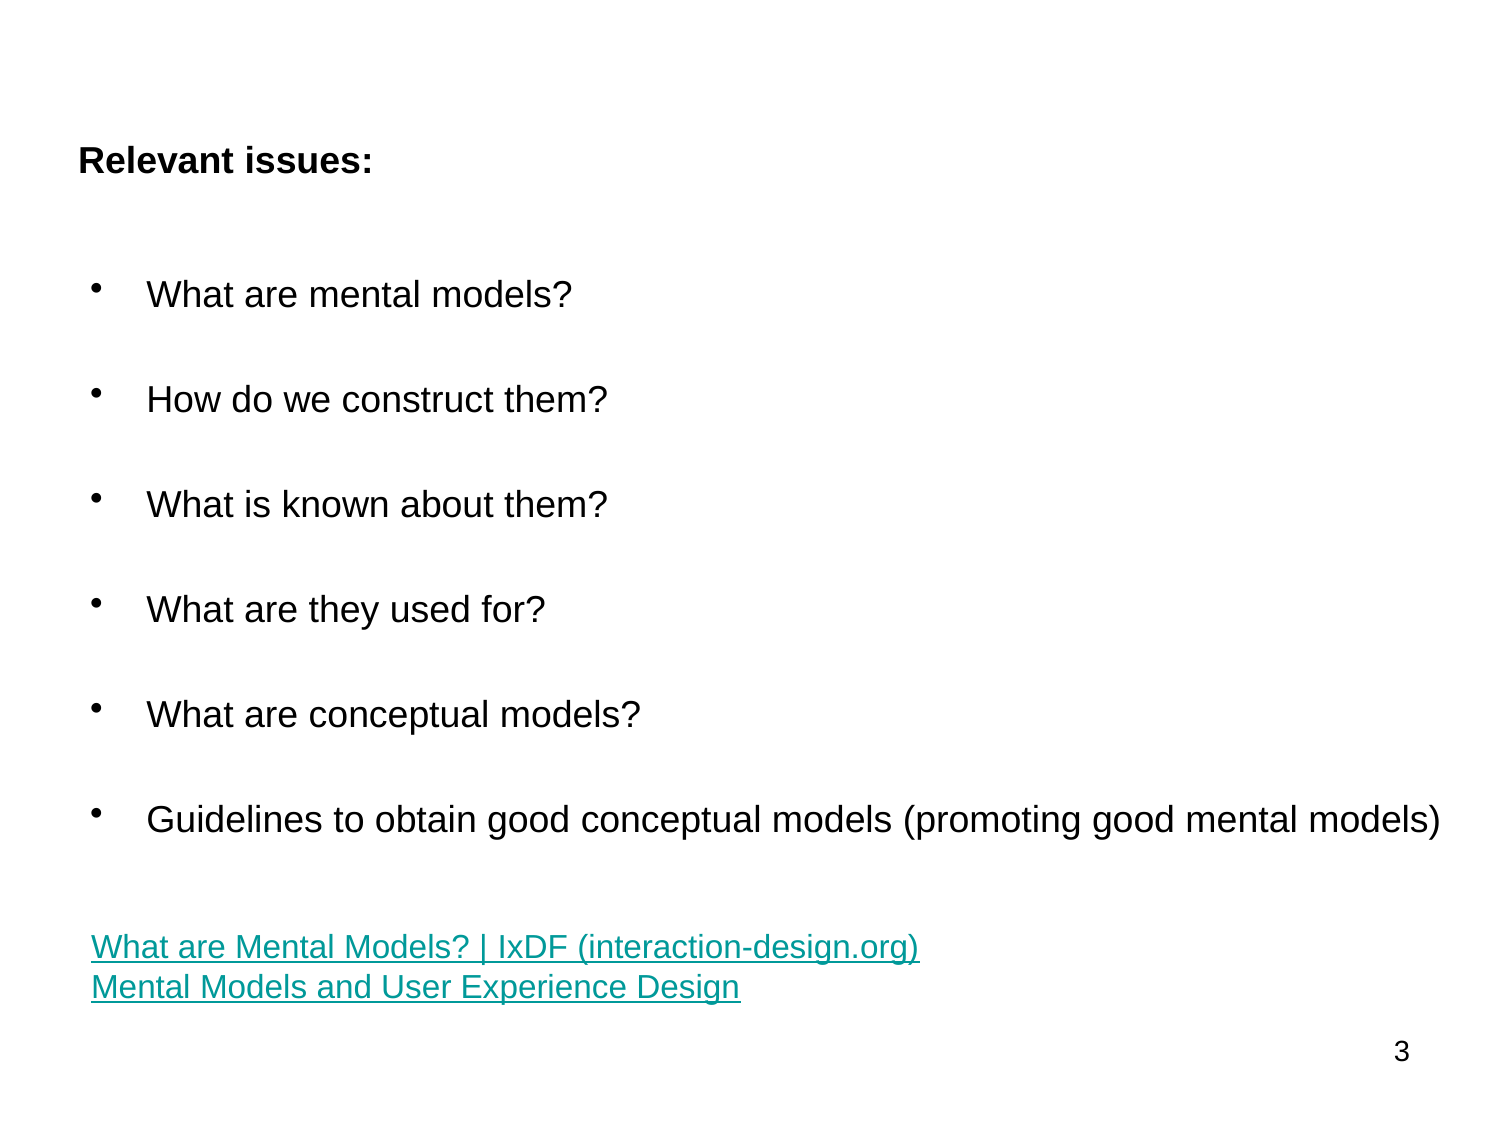

Relevant issues:
What are mental models?

How do we construct them?

What is known about them?

What are they used for?

What are conceptual models?

Guidelines to obtain good conceptual models (promoting good mental models)
What are Mental Models? | IxDF (interaction-design.org)
Mental Models and User Experience Design
3